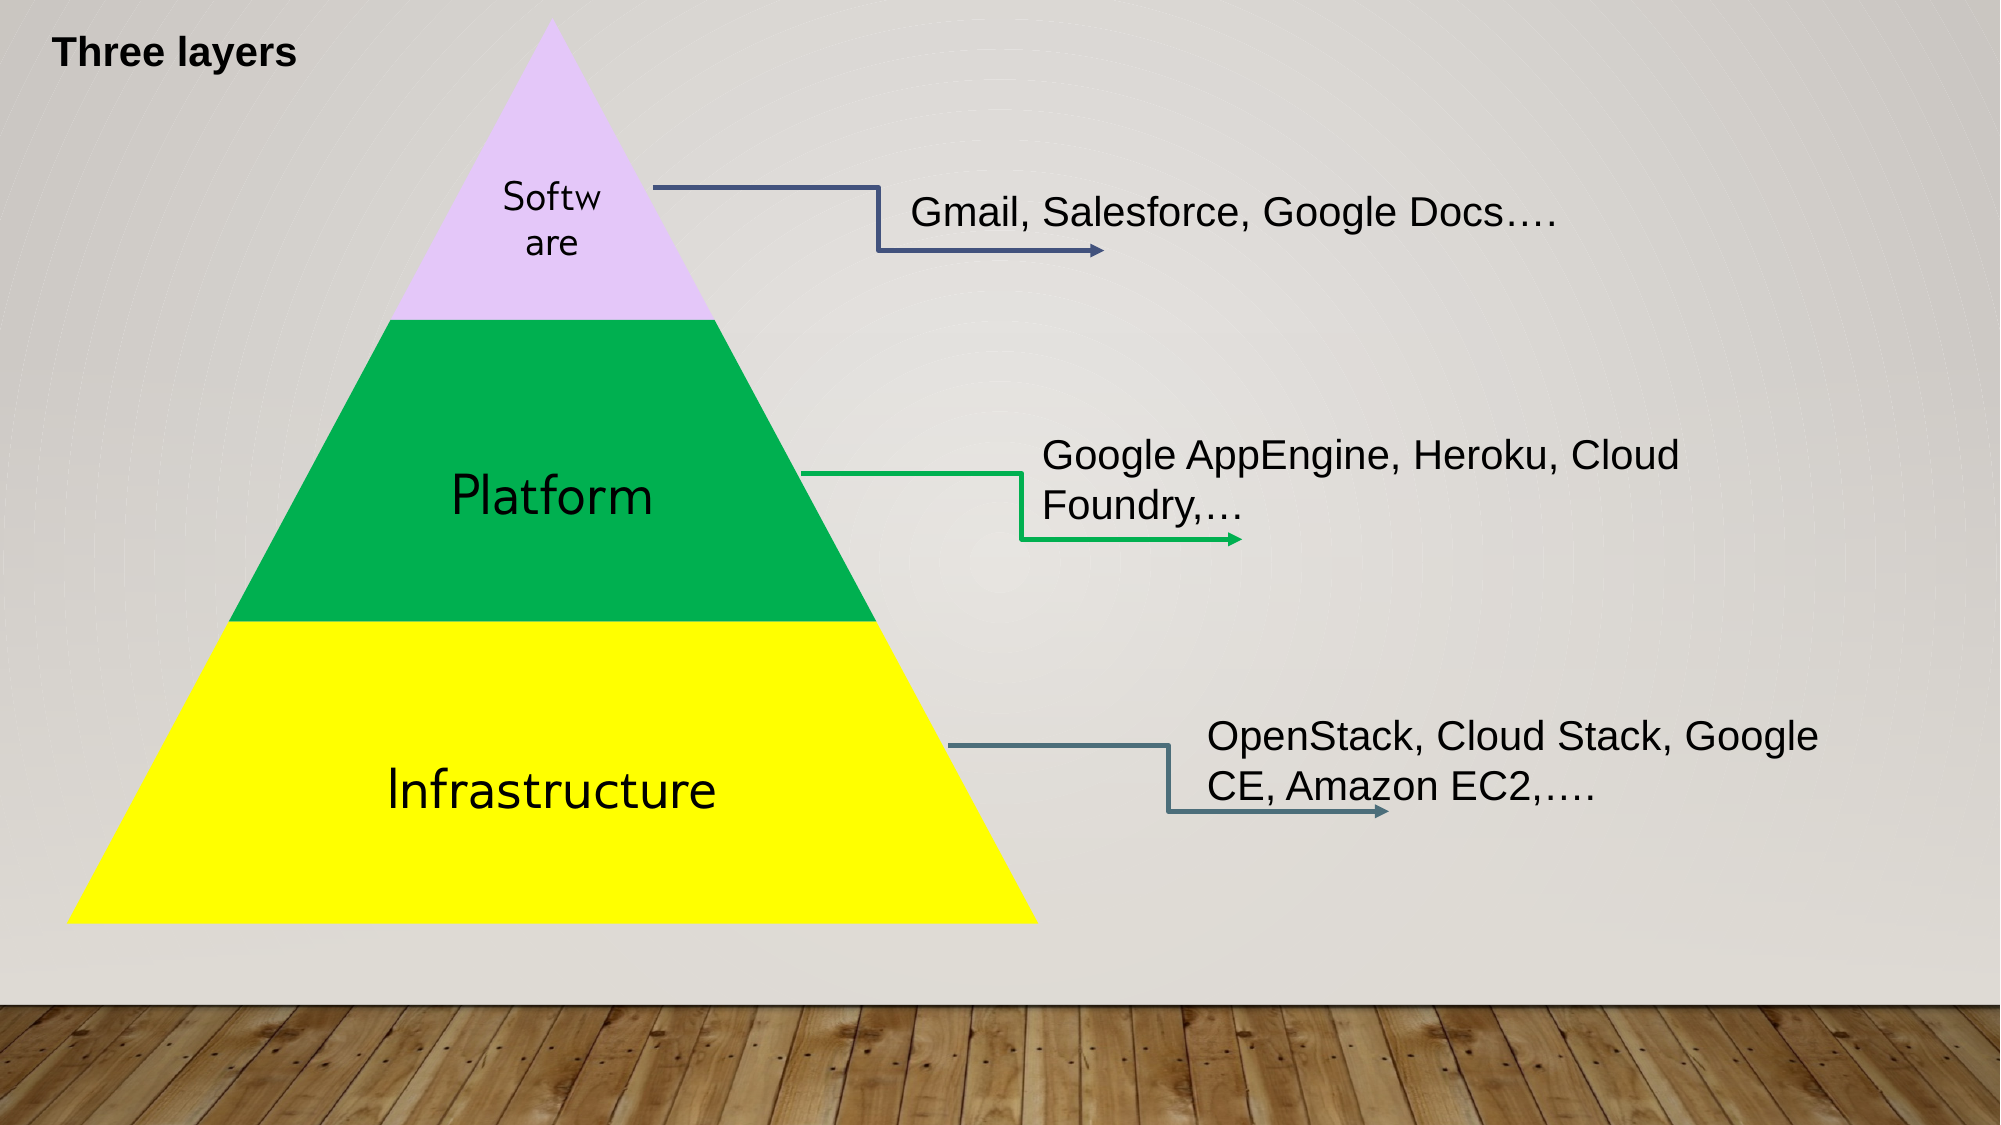

Three layers
Software
Platform
Infrastructure
Gmail, Salesforce, Google Docs….
Google AppEngine, Heroku, Cloud Foundry,…
OpenStack, Cloud Stack, Google CE, Amazon EC2,….